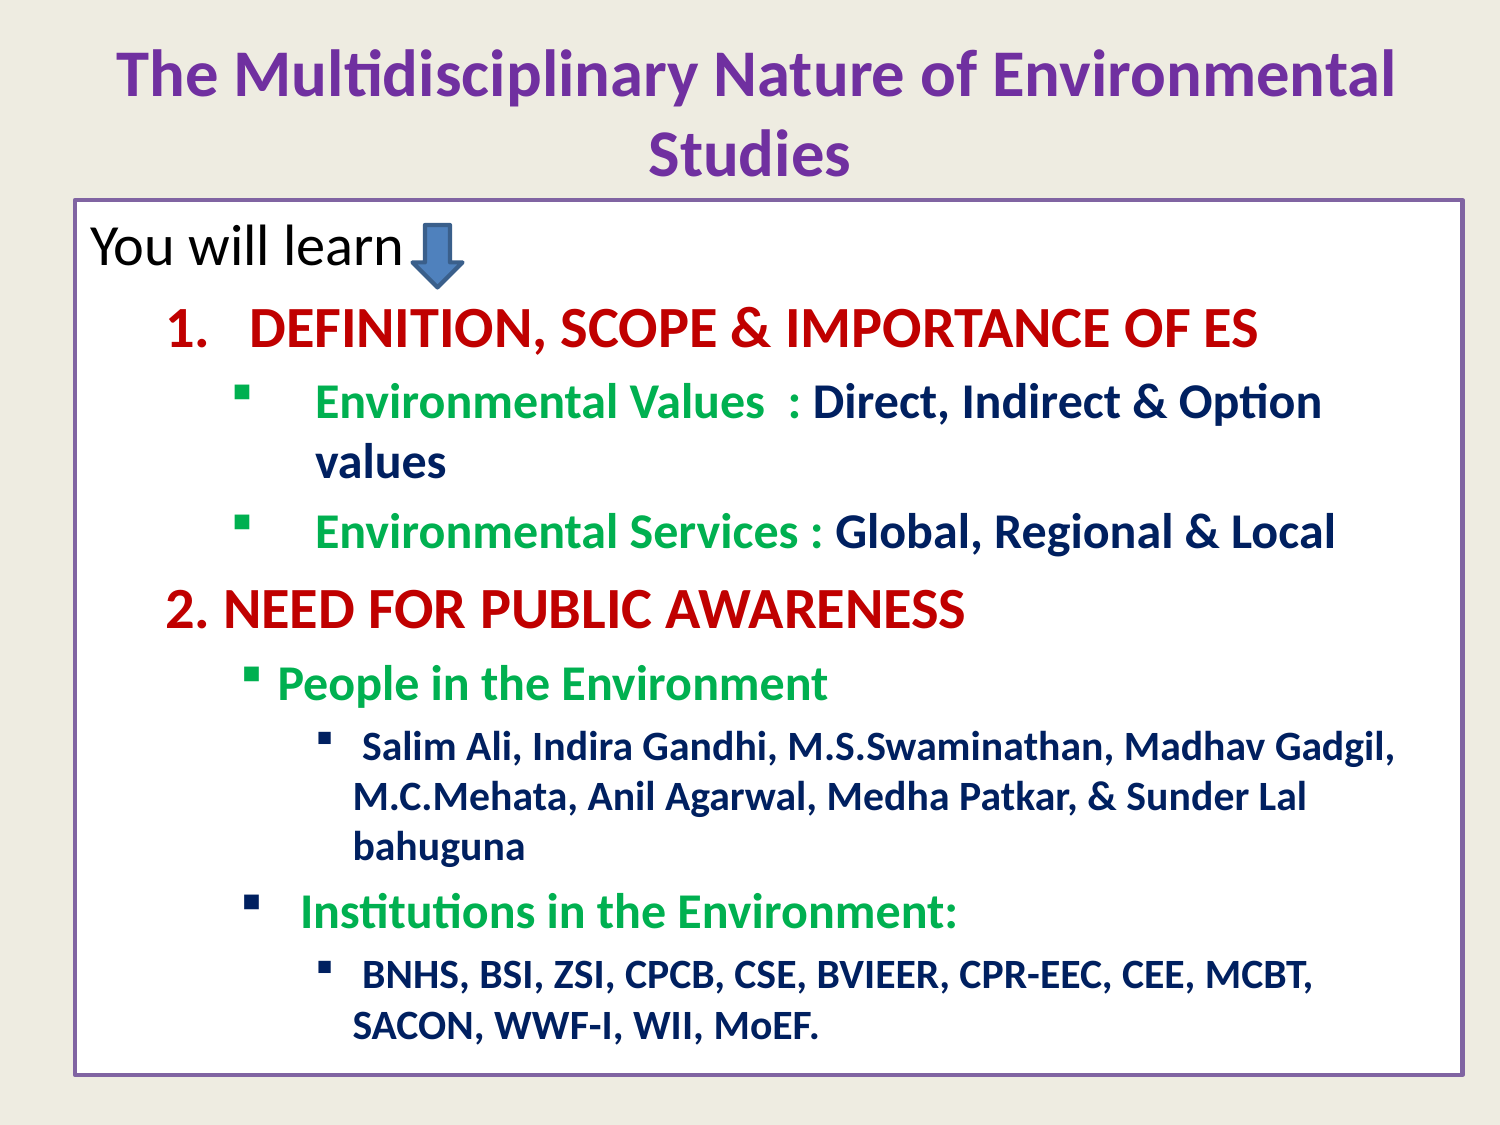

# The Multidisciplinary Nature of Environmental Studies
You will learn
DEFINITION, SCOPE & IMPORTANCE OF ES
Environmental Values  : Direct, Indirect & Option values
Environmental Services : Global, Regional & Local
2. NEED FOR PUBLIC AWARENESS
People in the Environment
 Salim Ali, Indira Gandhi, M.S.Swaminathan, Madhav Gadgil, M.C.Mehata, Anil Agarwal, Medha Patkar, & Sunder Lal bahuguna
  Institutions in the Environment:
 BNHS, BSI, ZSI, CPCB, CSE, BVIEER, CPR-EEC, CEE, MCBT, SACON, WWF-I, WII, MoEF.